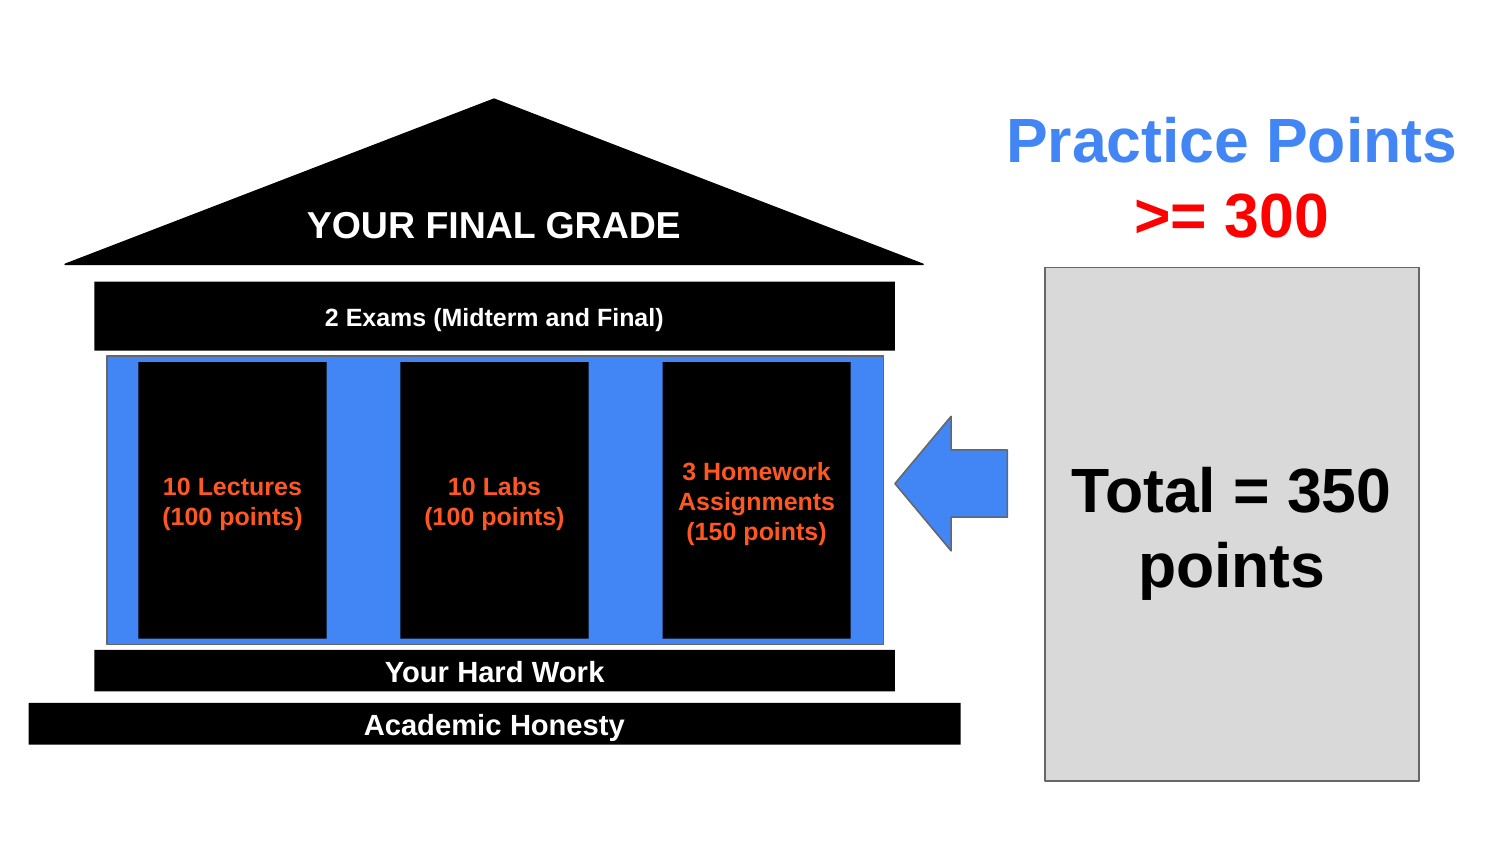

Practice Points >= 300
YOUR FINAL GRADE
1 Lecture = 10 points

11 Lectures = 110 points
Total = 350 points
2 Exams (Midterm and Final)

10 Lectures
(100 points)
10 Labs
(100 points)
3 Homework Assignments
(150 points)

1 Lab = 10 points
10 Labs = 100 points
1 Homework assignment
= 50 points
4 Homework assignments = 200 points
Your Hard Work
Academic Honesty